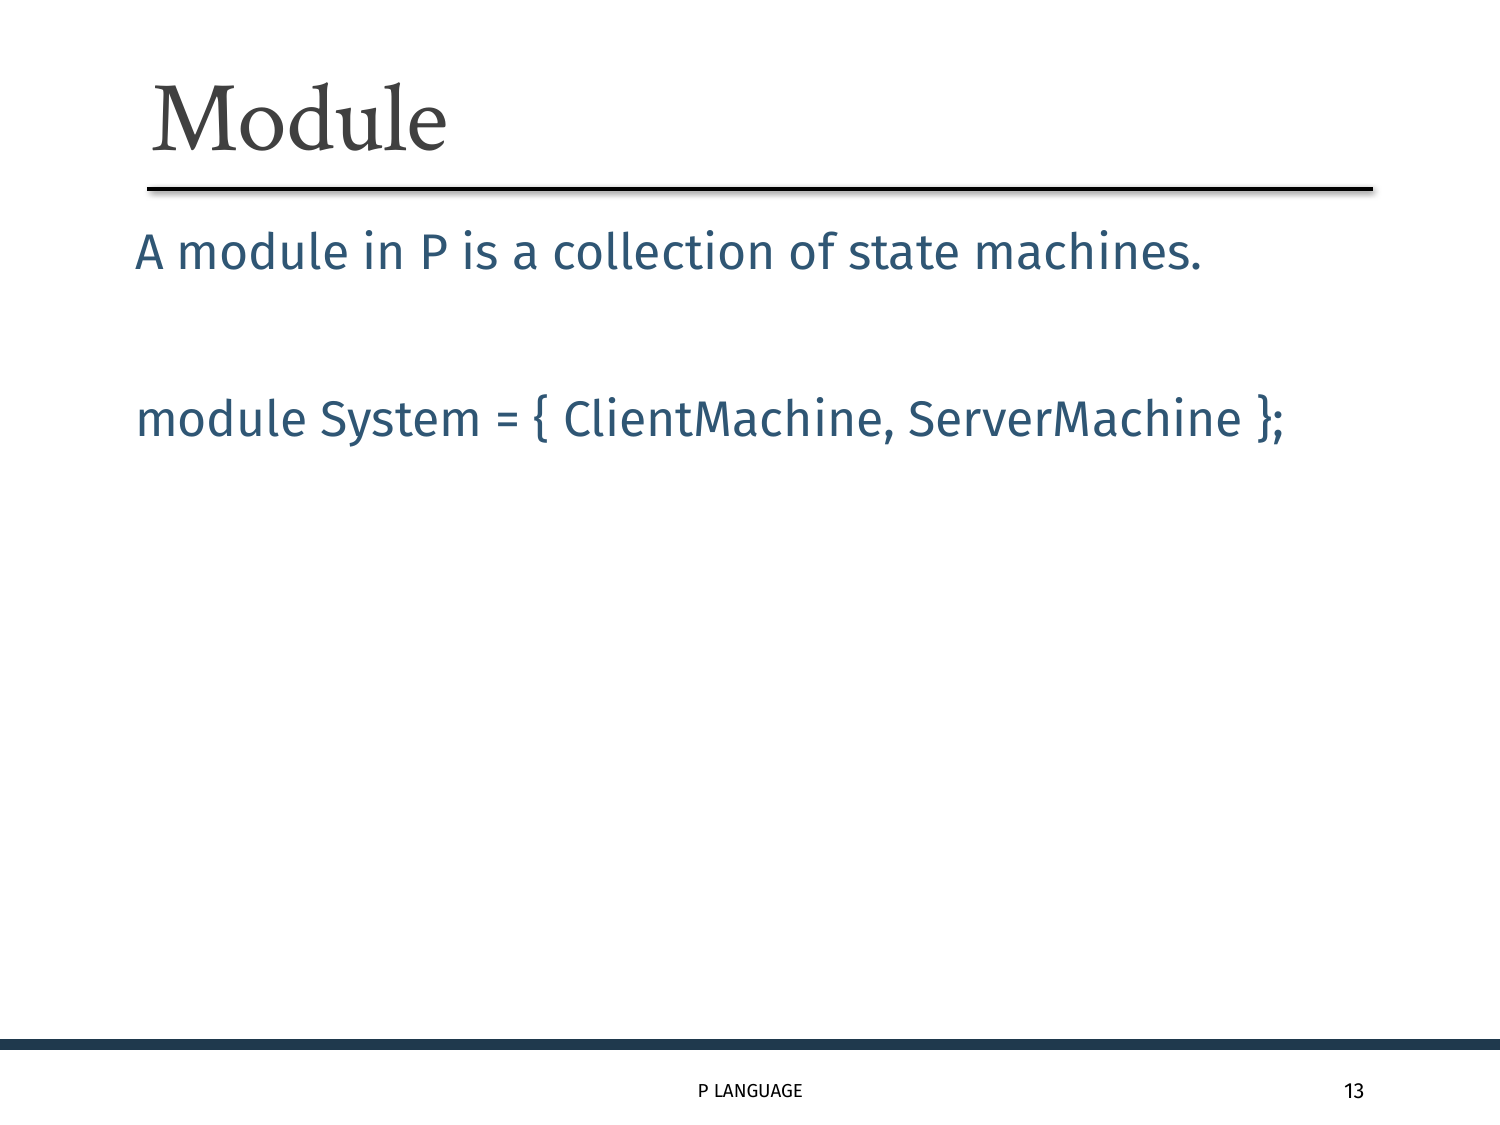

# Module
A module in P is a collection of state machines.

module System = { ClientMachine, ServerMachine };

P Language
13